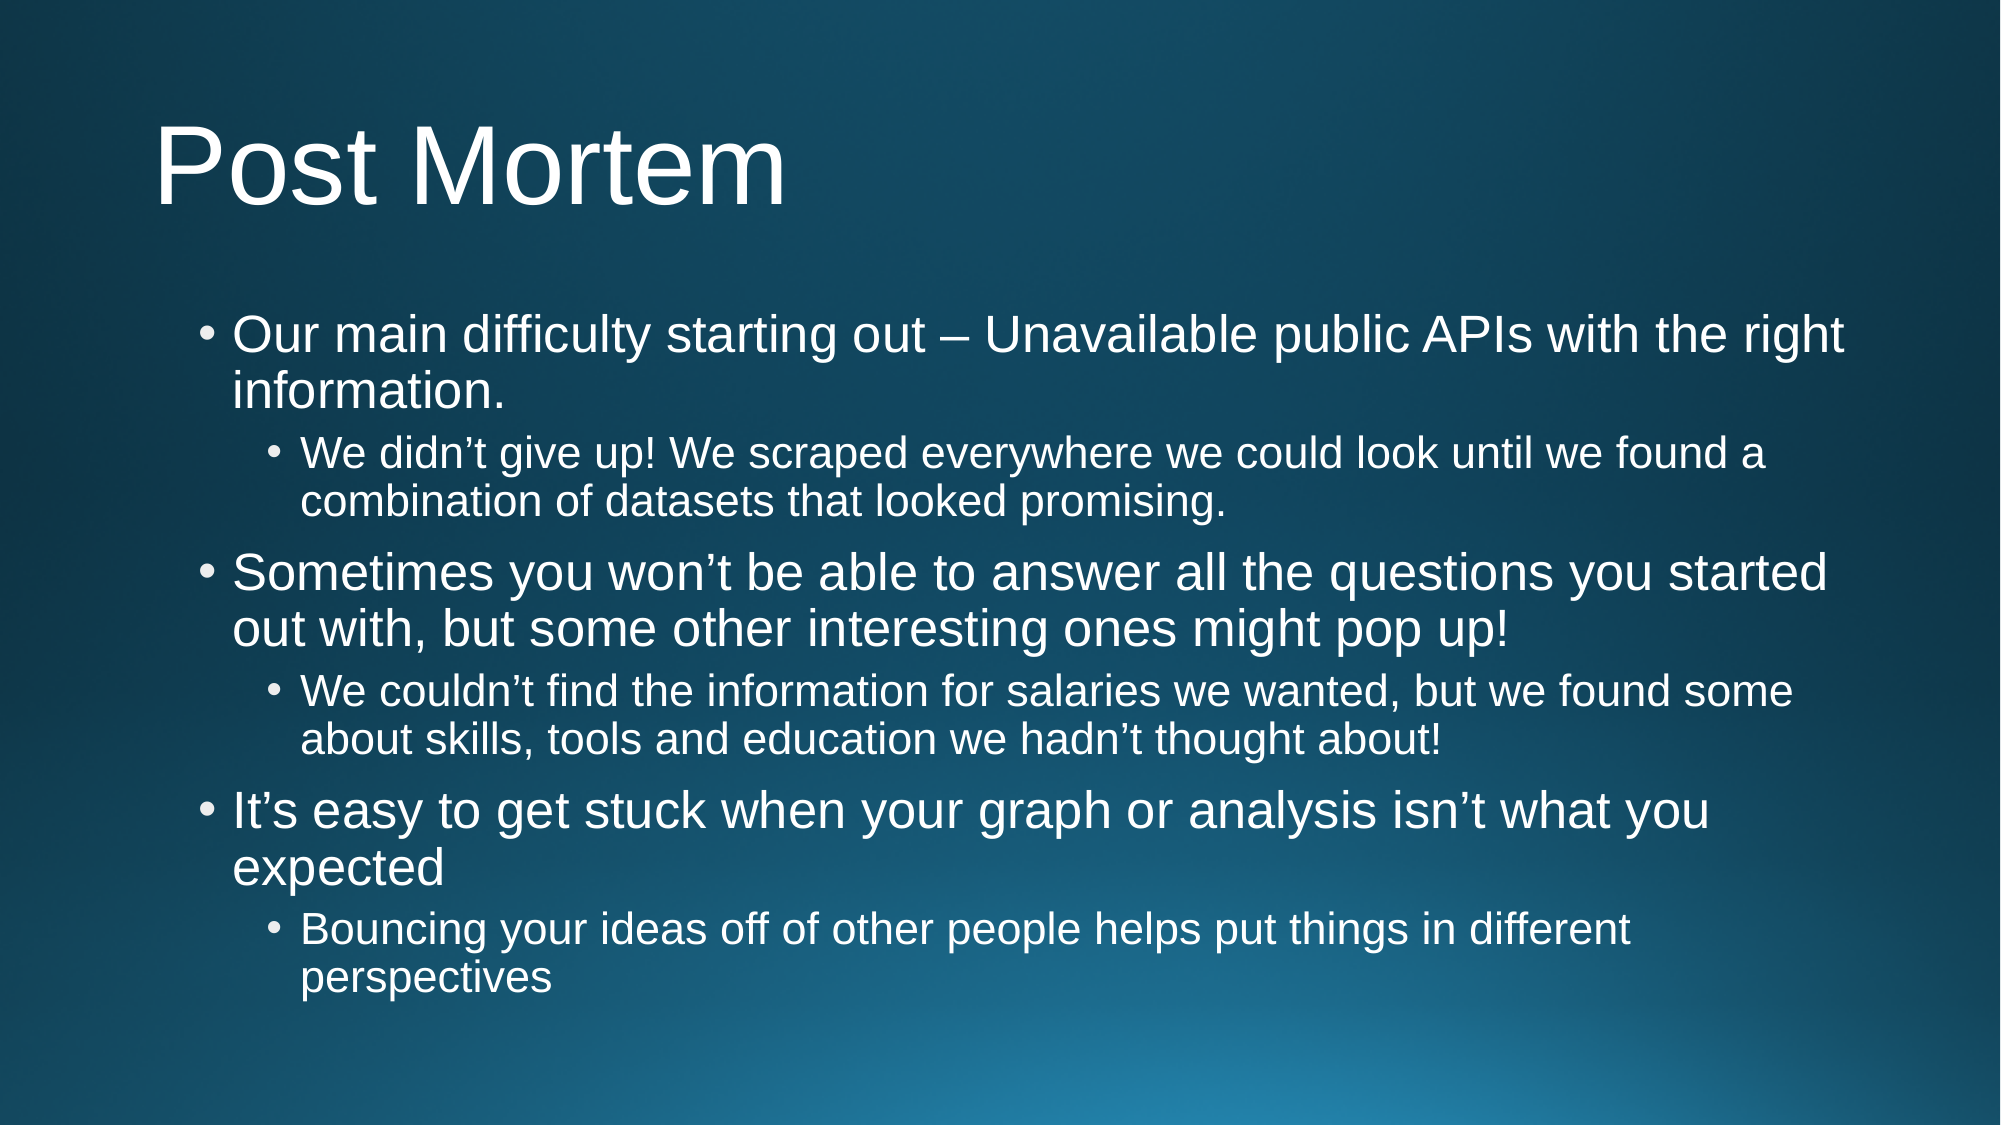

# Post Mortem
Our main difficulty starting out – Unavailable public APIs with the right information.
We didn’t give up! We scraped everywhere we could look until we found a combination of datasets that looked promising.
Sometimes you won’t be able to answer all the questions you started out with, but some other interesting ones might pop up!
We couldn’t find the information for salaries we wanted, but we found some about skills, tools and education we hadn’t thought about!
It’s easy to get stuck when your graph or analysis isn’t what you expected
Bouncing your ideas off of other people helps put things in different perspectives